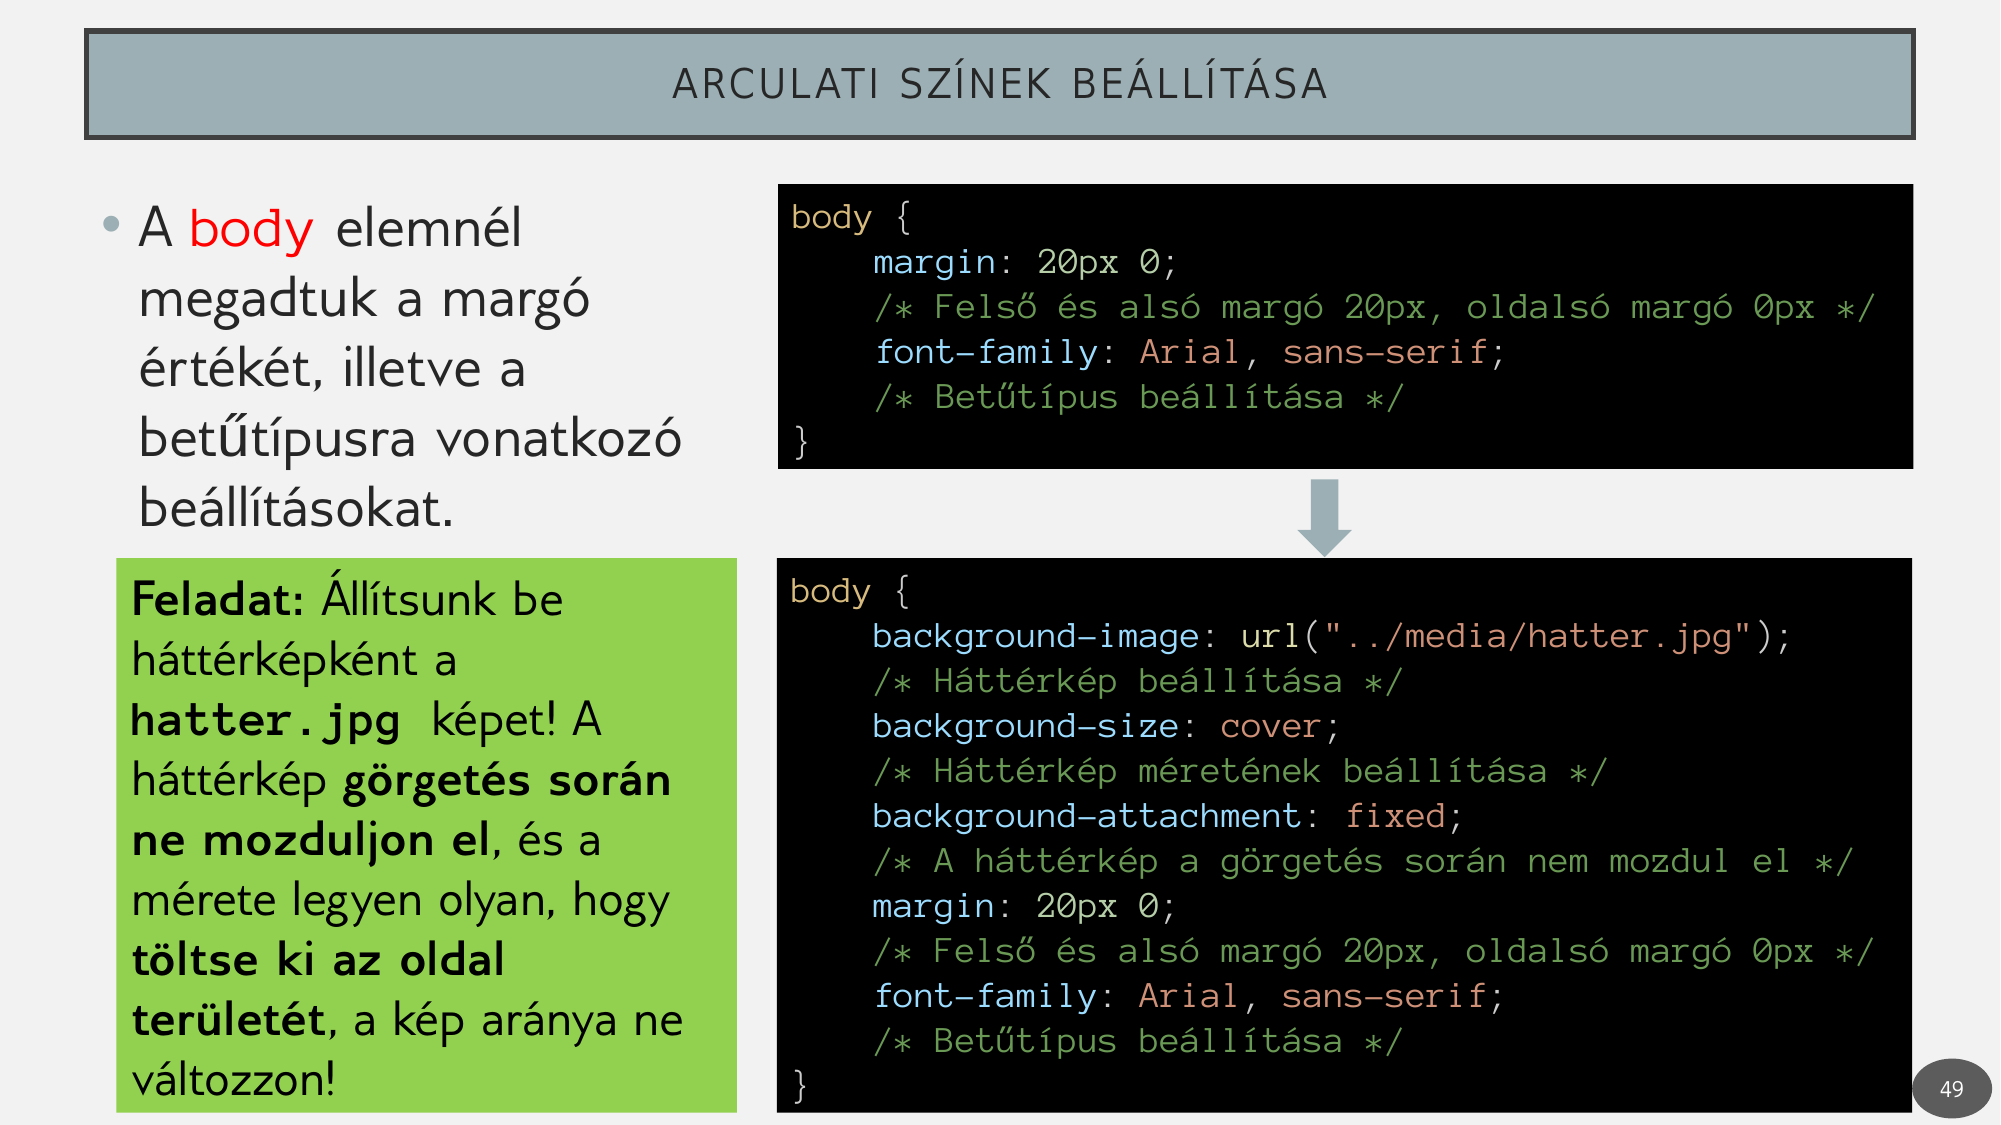

# Arculati színek beállítása
A body elemnél megadtuk a margó értékét, illetve a betűtípusra vonatkozó beállításokat.
body {
    margin: 20px 0;
    /* Felső és alsó margó 20px, oldalsó margó 0px */
    font-family: Arial, sans-serif;
    /* Betűtípus beállítása */
}

Feladat: Állítsunk be háttérképként a hatter.jpg képet! A háttérkép görgetés során ne mozduljon el, és a mérete legyen olyan, hogy töltse ki az oldal területét, a kép aránya ne változzon!
body {
    background-image: url("../media/hatter.jpg");
    /* Háttérkép beállítása */
    background-size: cover;
    /* Háttérkép méretének beállítása */
    background-attachment: fixed;
    /* A háttérkép a görgetés során nem mozdul el */
    margin: 20px 0;
    /* Felső és alsó margó 20px, oldalsó margó 0px */
    font-family: Arial, sans-serif;
    /* Betűtípus beállítása */
}
49